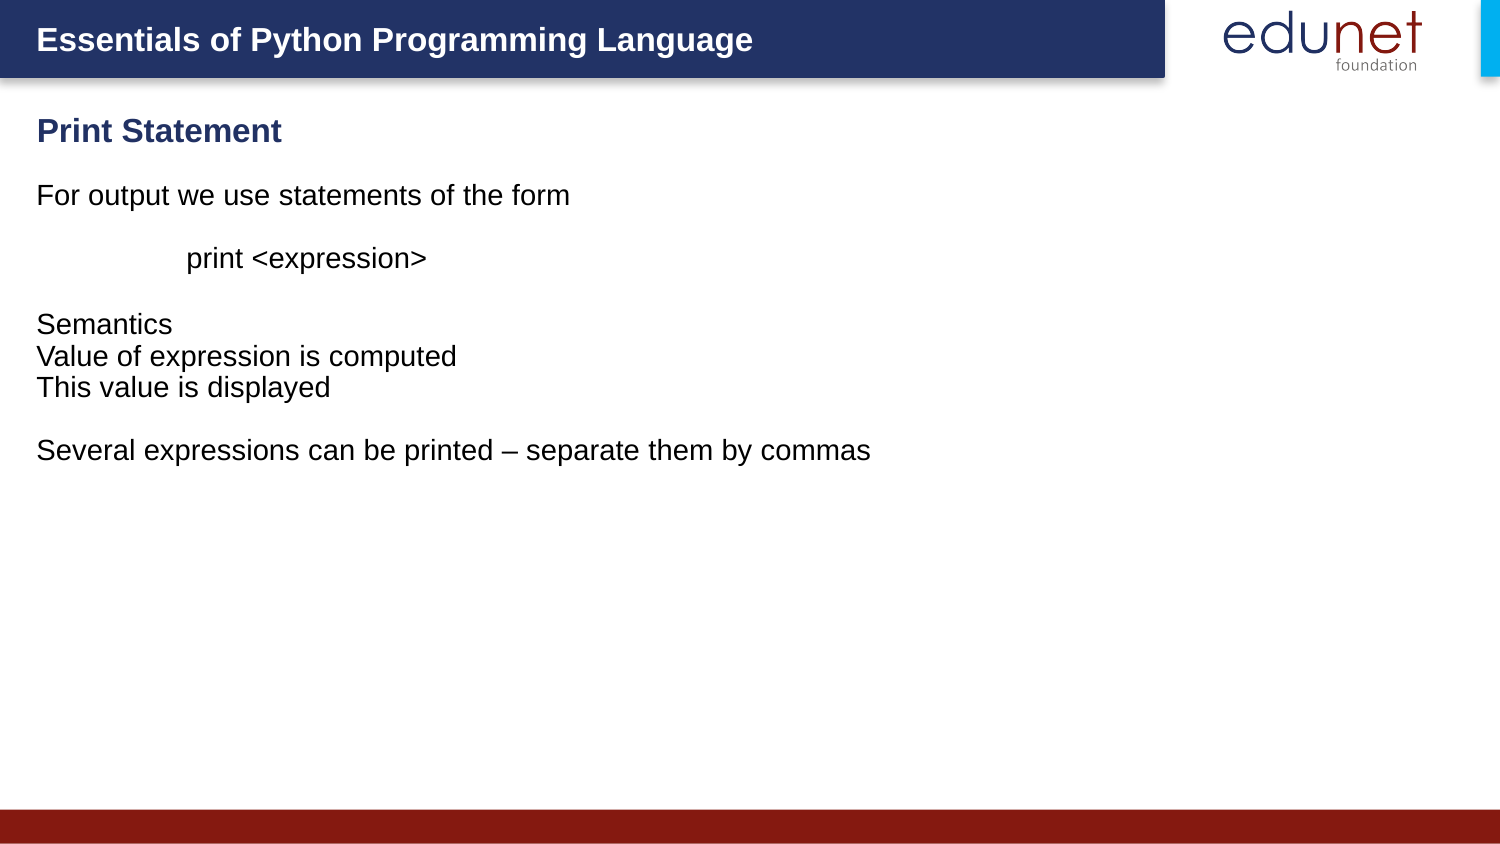

Print Statement
For output we use statements of the form
	print <expression>
Semantics
Value of expression is computed
This value is displayed
Several expressions can be printed – separate them by commas